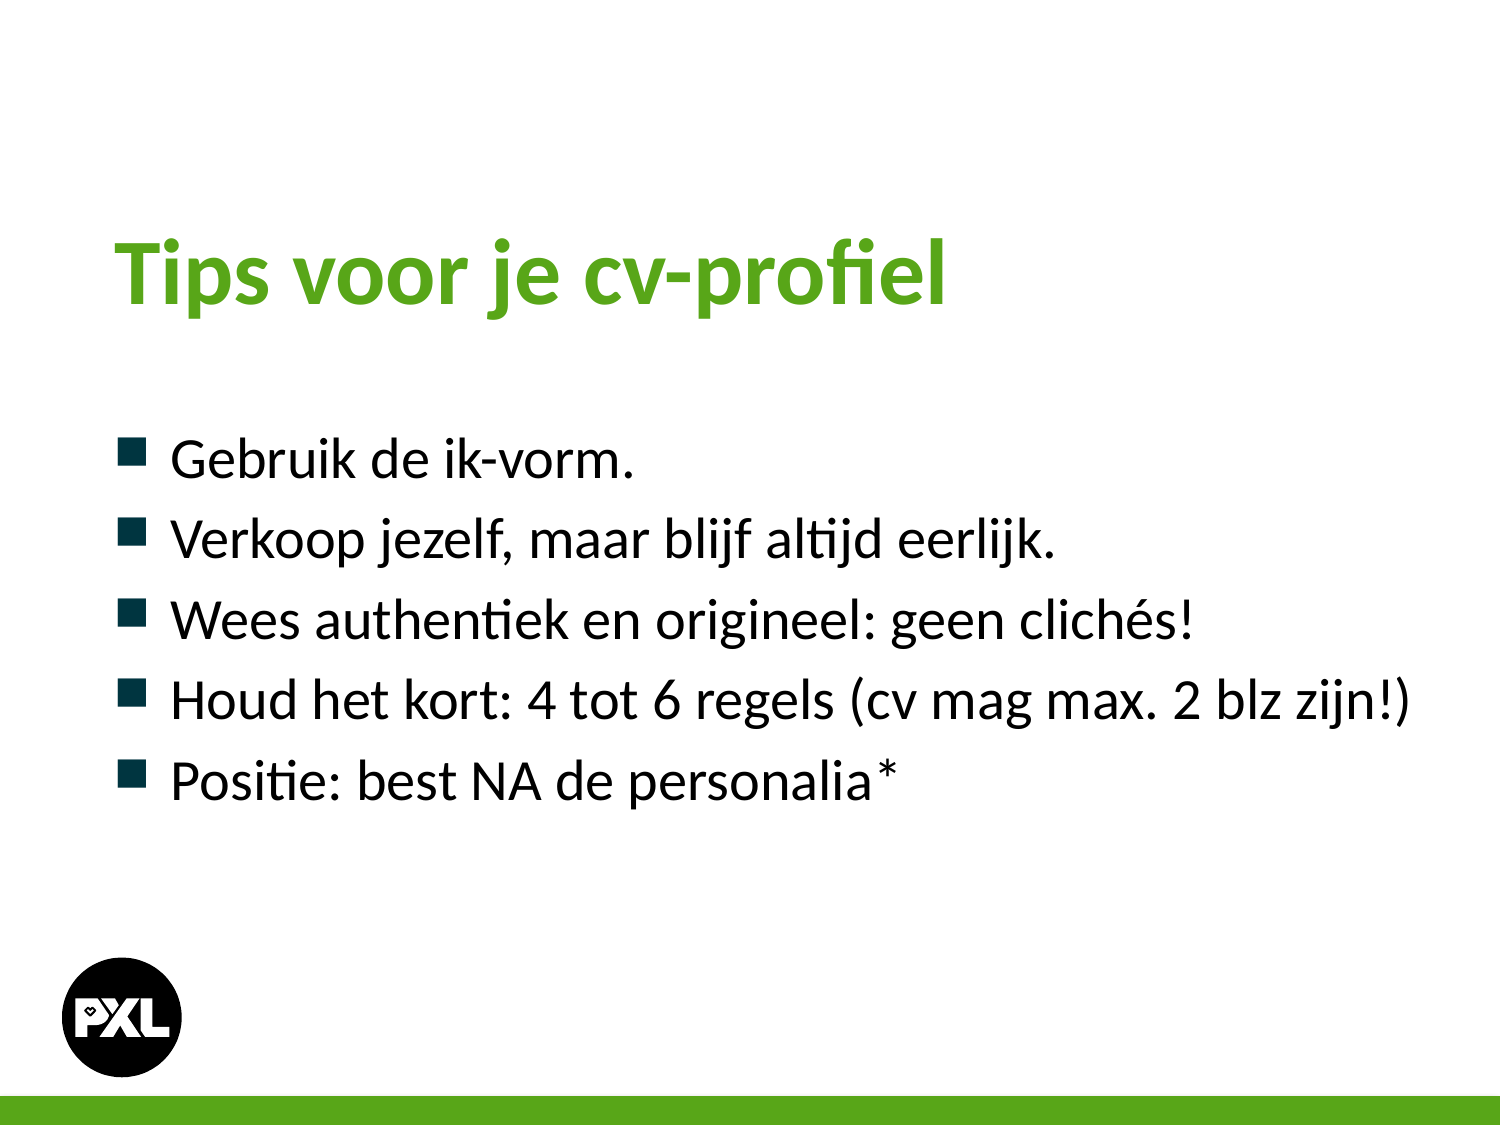

# Tips voor je cv-profiel
Gebruik de ik-vorm.
Verkoop jezelf, maar blijf altijd eerlijk.
Wees authentiek en origineel: geen clichés!
Houd het kort: 4 tot 6 regels (cv mag max. 2 blz zijn!)
Positie: best NA de personalia*